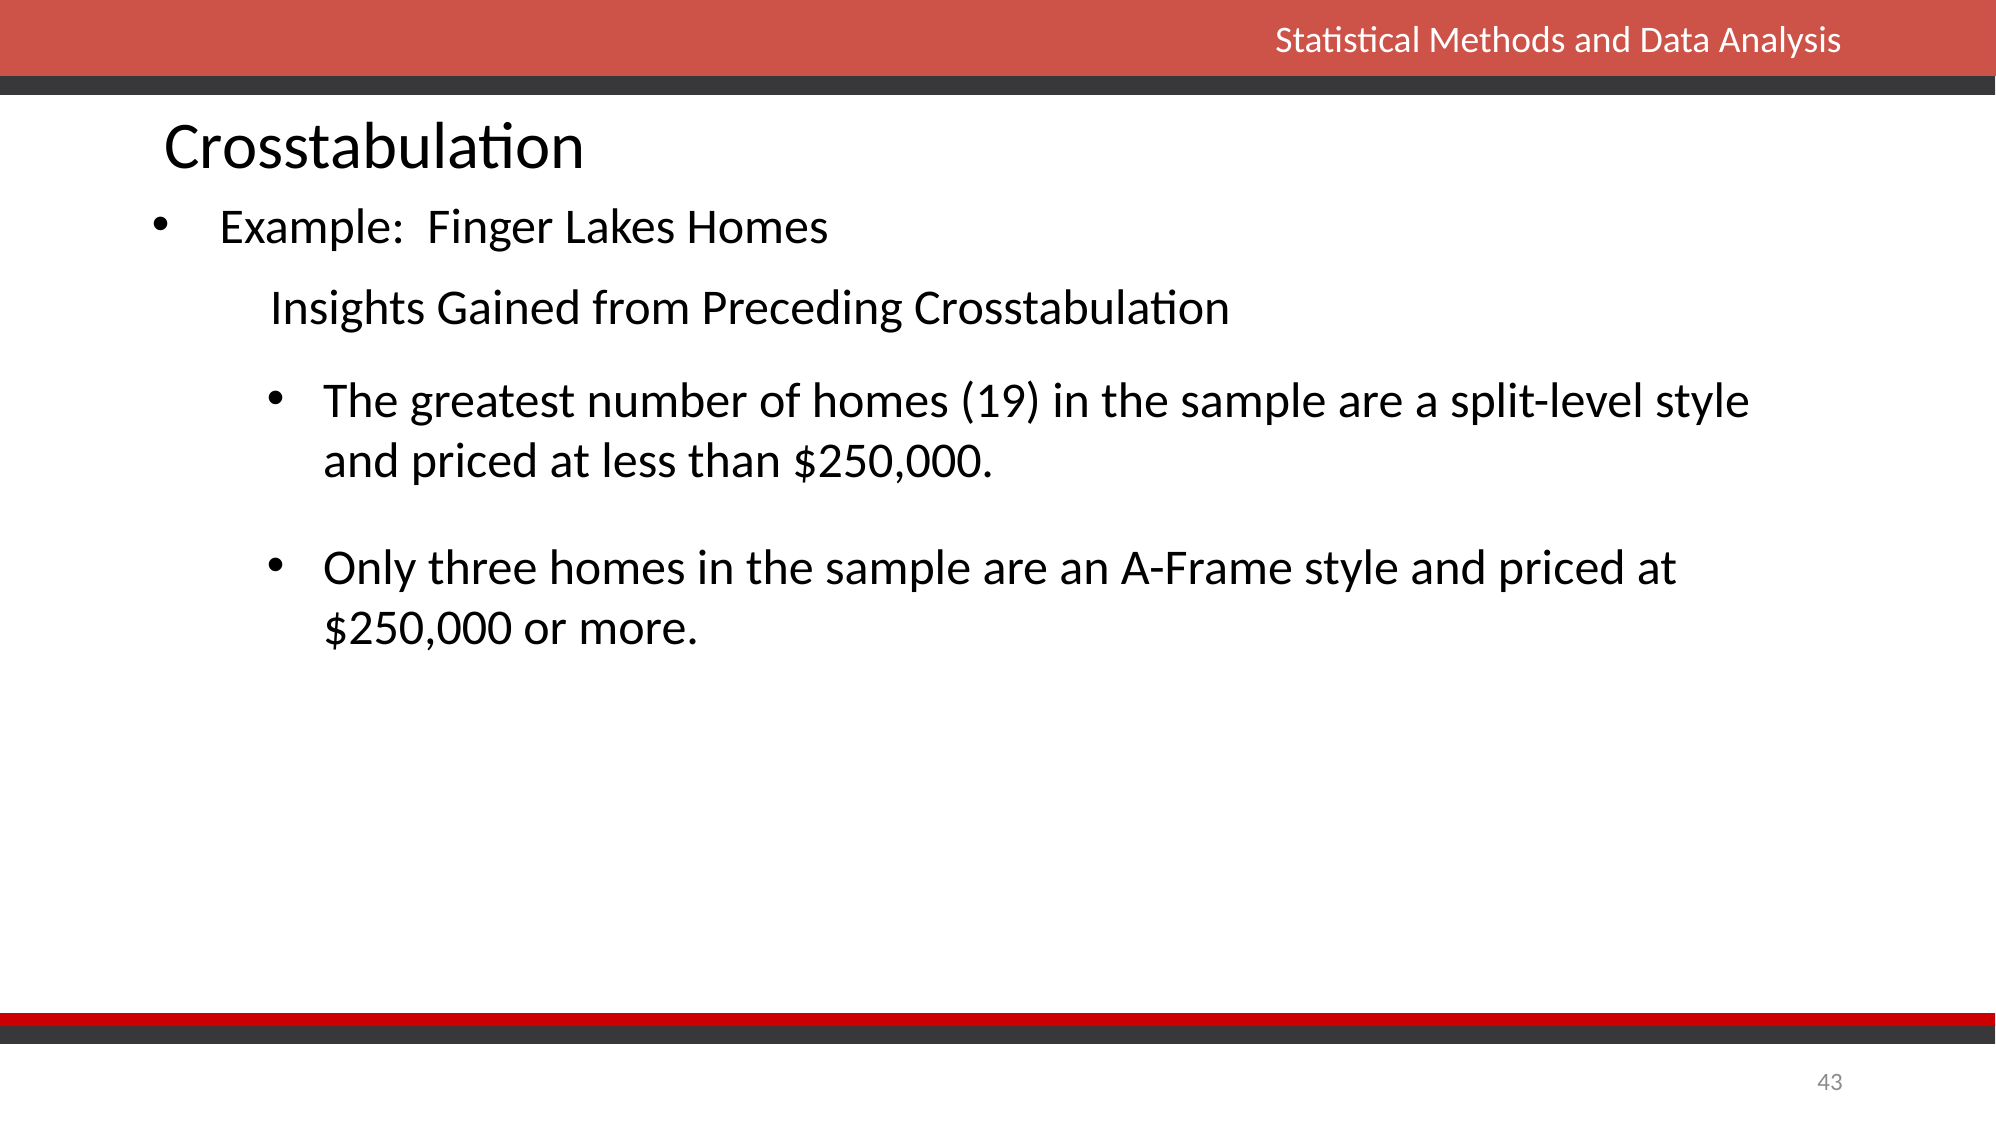

Crosstabulation
 Example:  Finger Lakes Homes
Insights Gained from Preceding Crosstabulation
The greatest number of homes (19) in the sample are a split-level style and priced at less than $250,000.
Only three homes in the sample are an A-Frame style and priced at $250,000 or more.
43